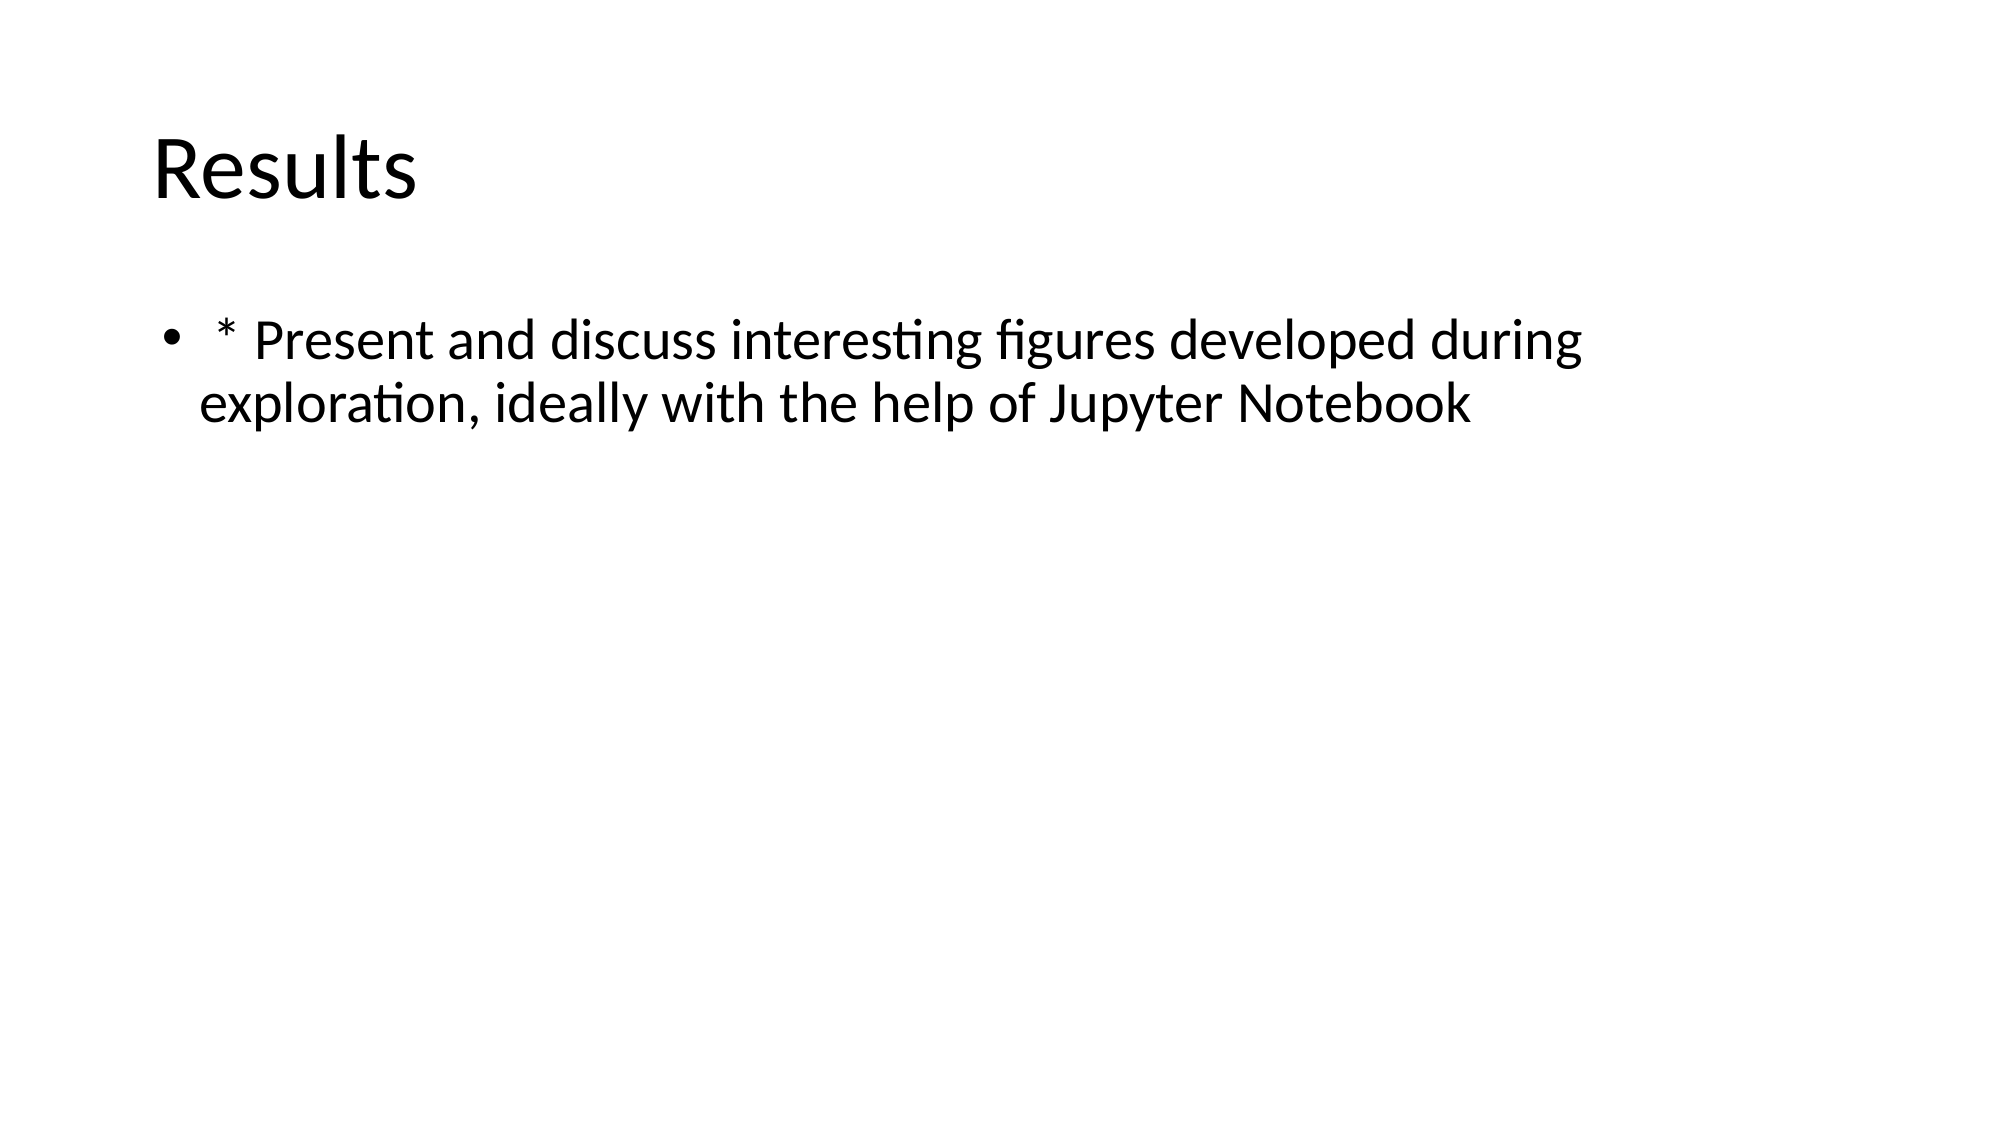

# Results
 * Present and discuss interesting figures developed during exploration, ideally with the help of Jupyter Notebook